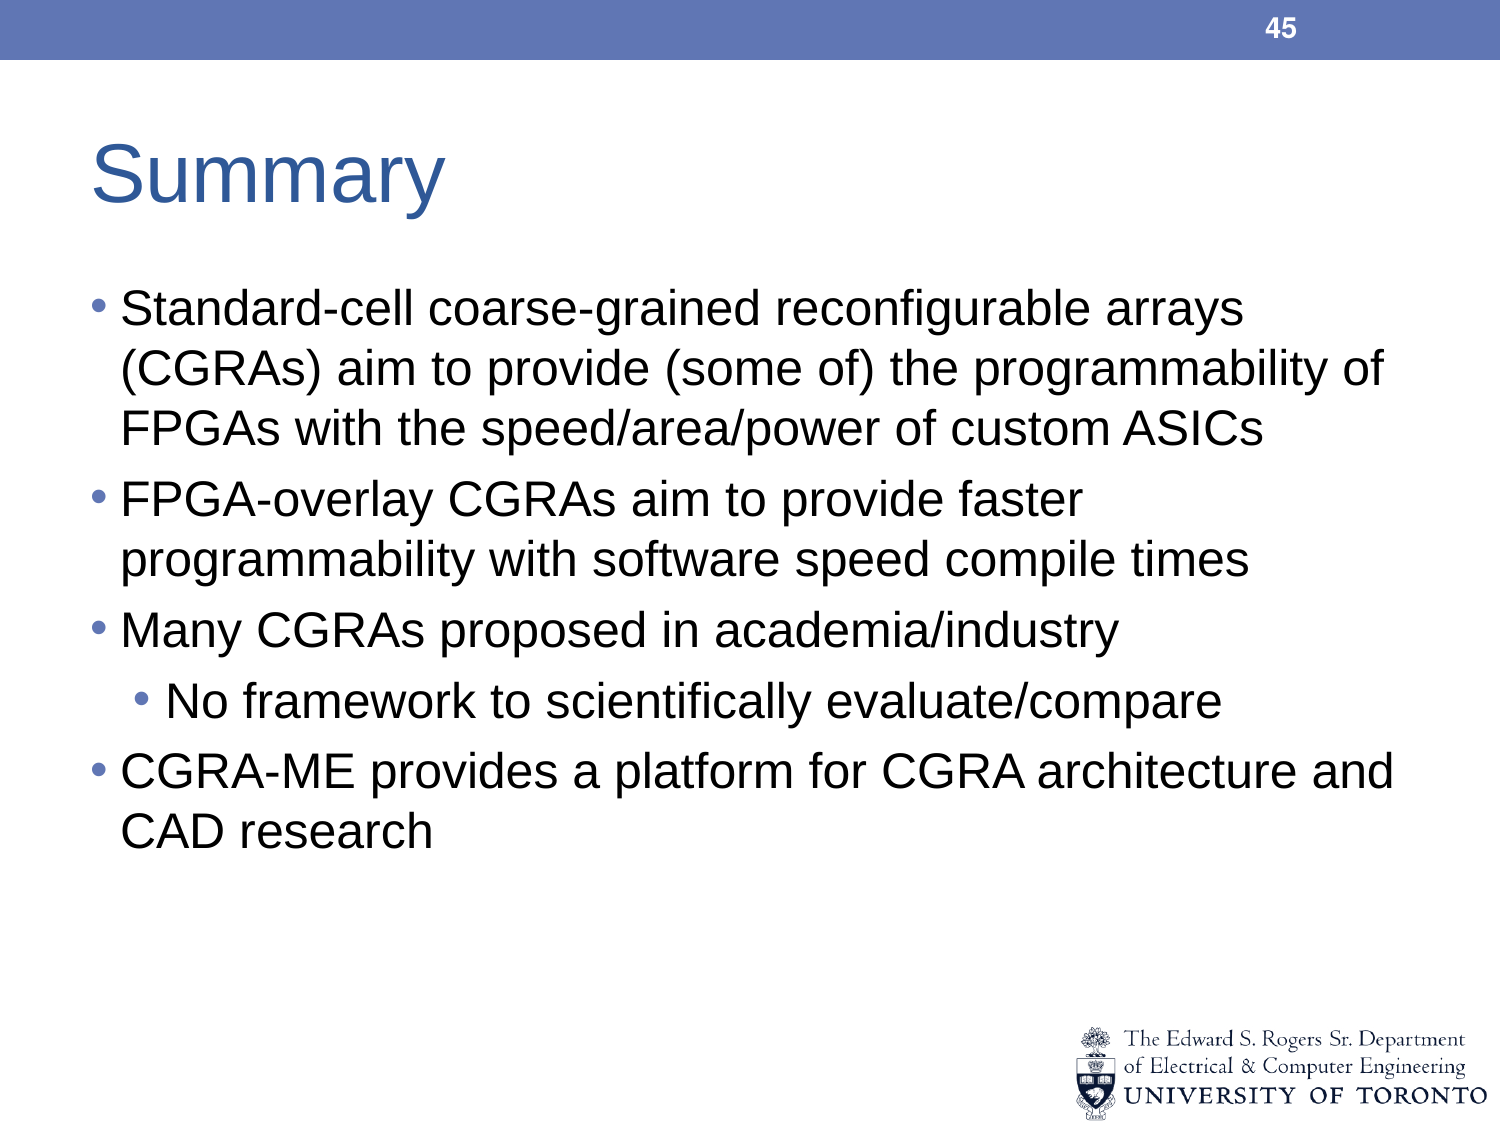

45
# Summary
Standard-cell coarse-grained reconfigurable arrays (CGRAs) aim to provide (some of) the programmability of FPGAs with the speed/area/power of custom ASICs
FPGA-overlay CGRAs aim to provide faster programmability with software speed compile times
Many CGRAs proposed in academia/industry
No framework to scientifically evaluate/compare
CGRA-ME provides a platform for CGRA architecture and CAD research